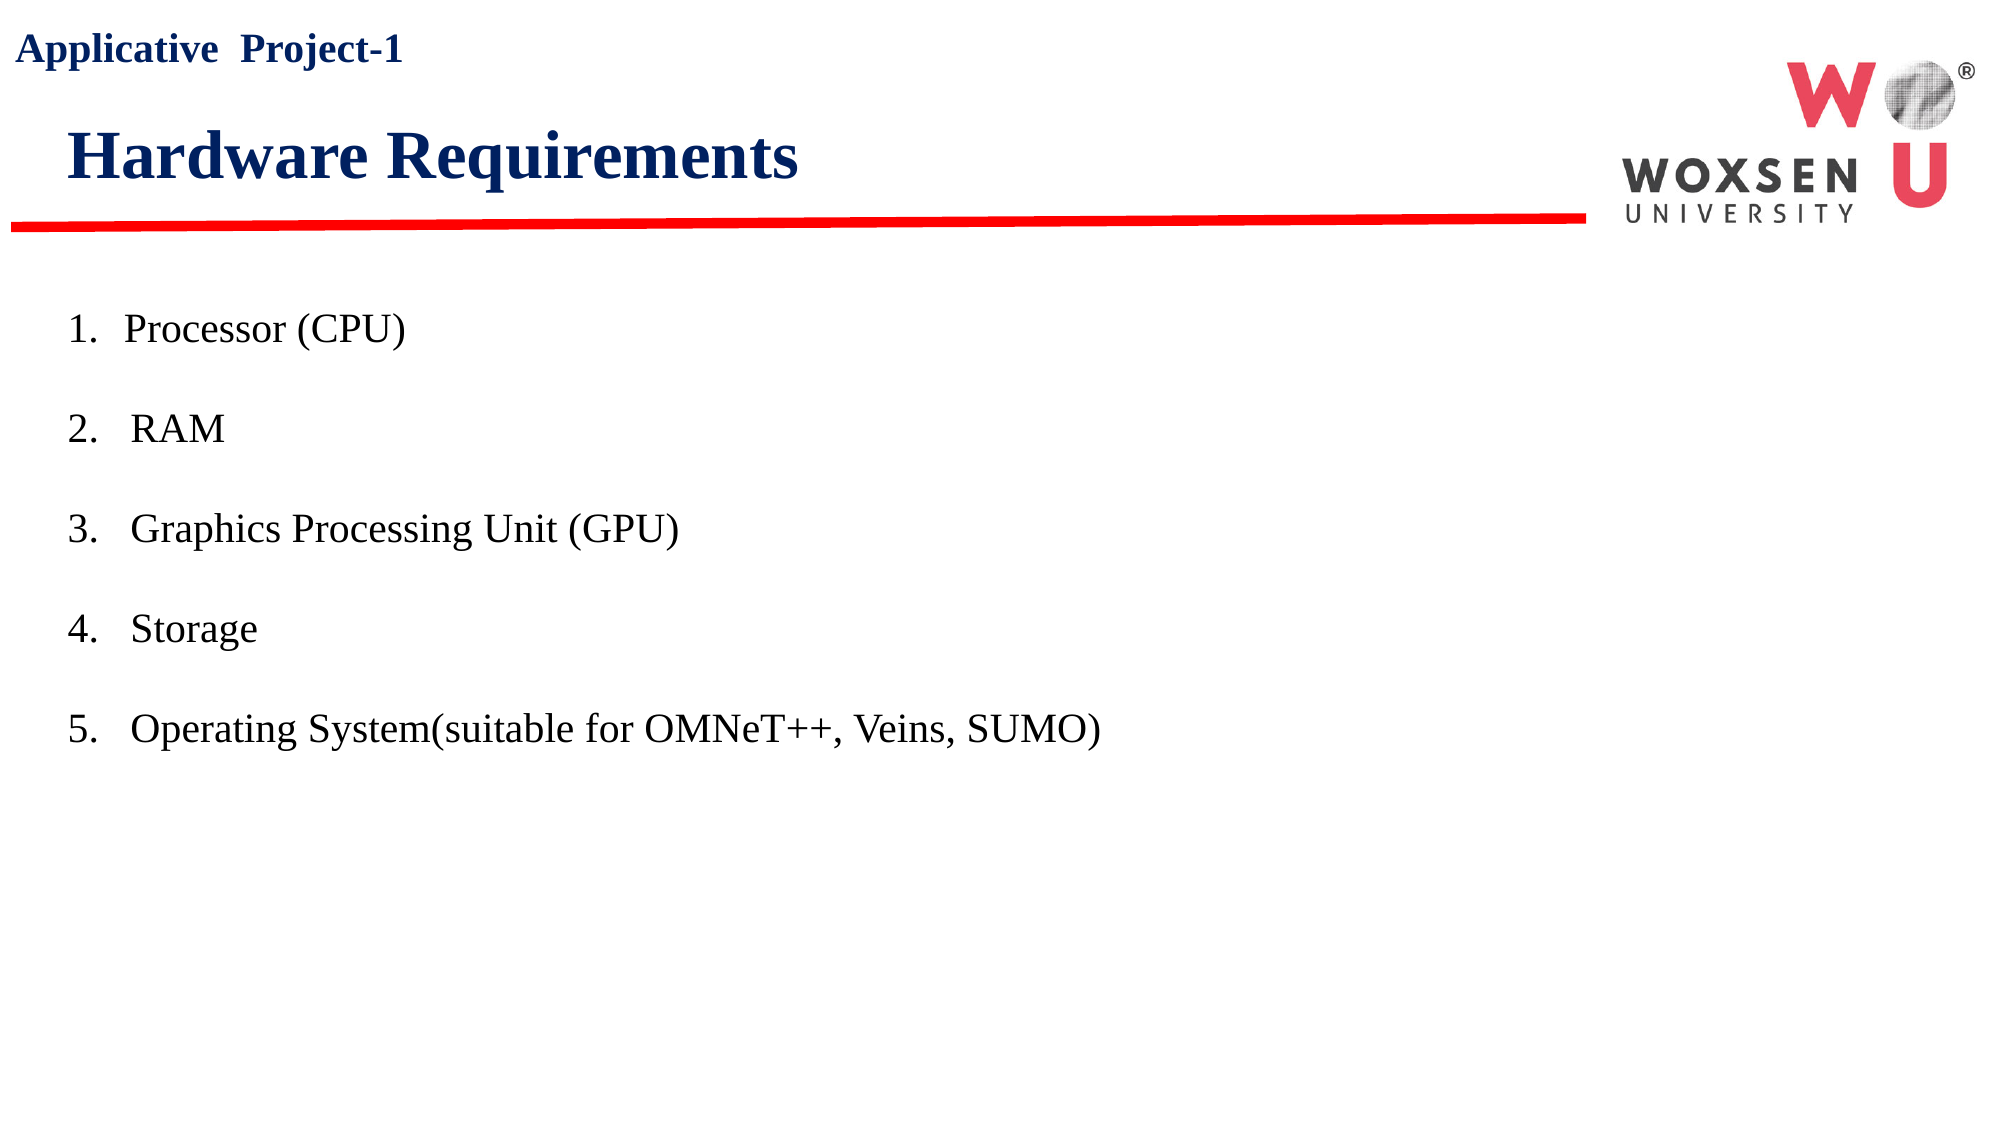

Applicative  Project-1
Hardware Requirements
Processor (CPU)

2.   RAM

3.   Graphics Processing Unit (GPU)

4.   Storage

5.   Operating System(suitable for OMNeT++, Veins, SUMO)